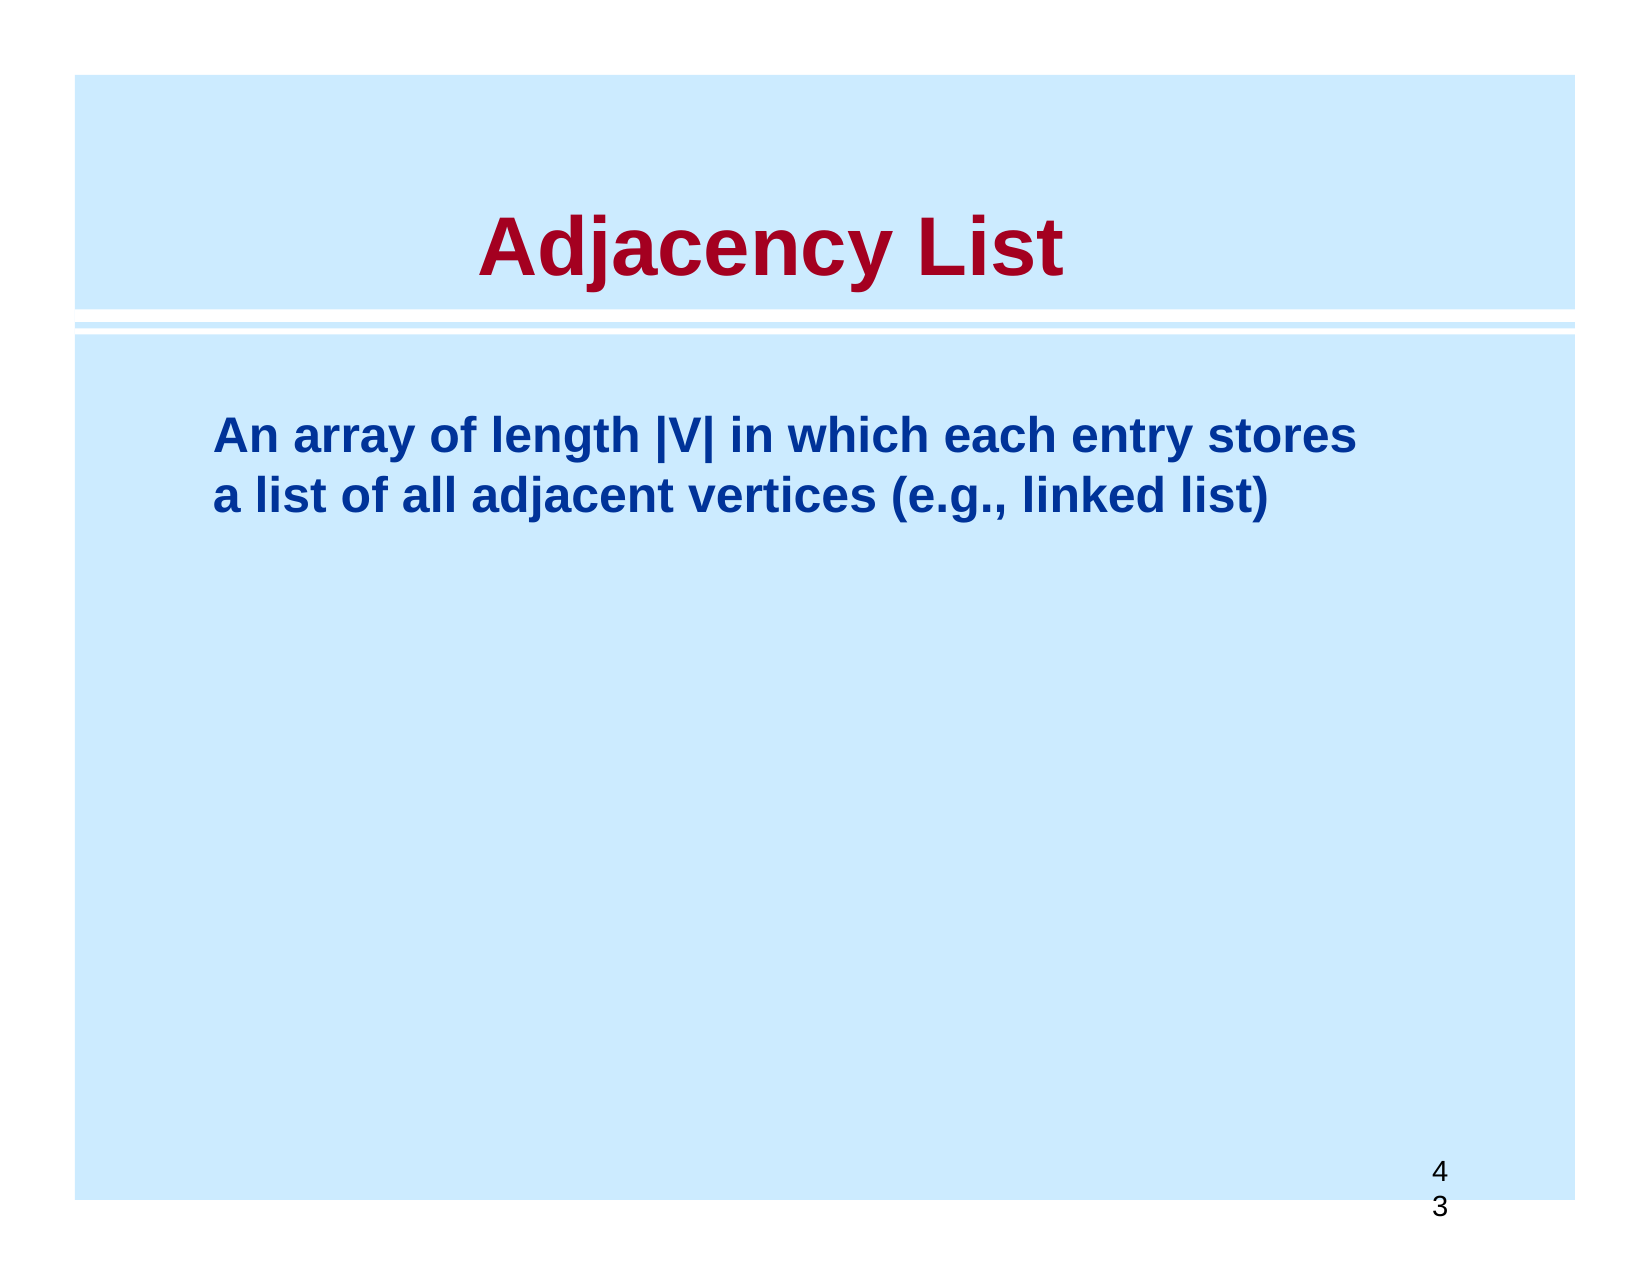

# Adjacency List
An array of length |V| in which each entry stores a list of all adjacent vertices (e.g., linked list)
43